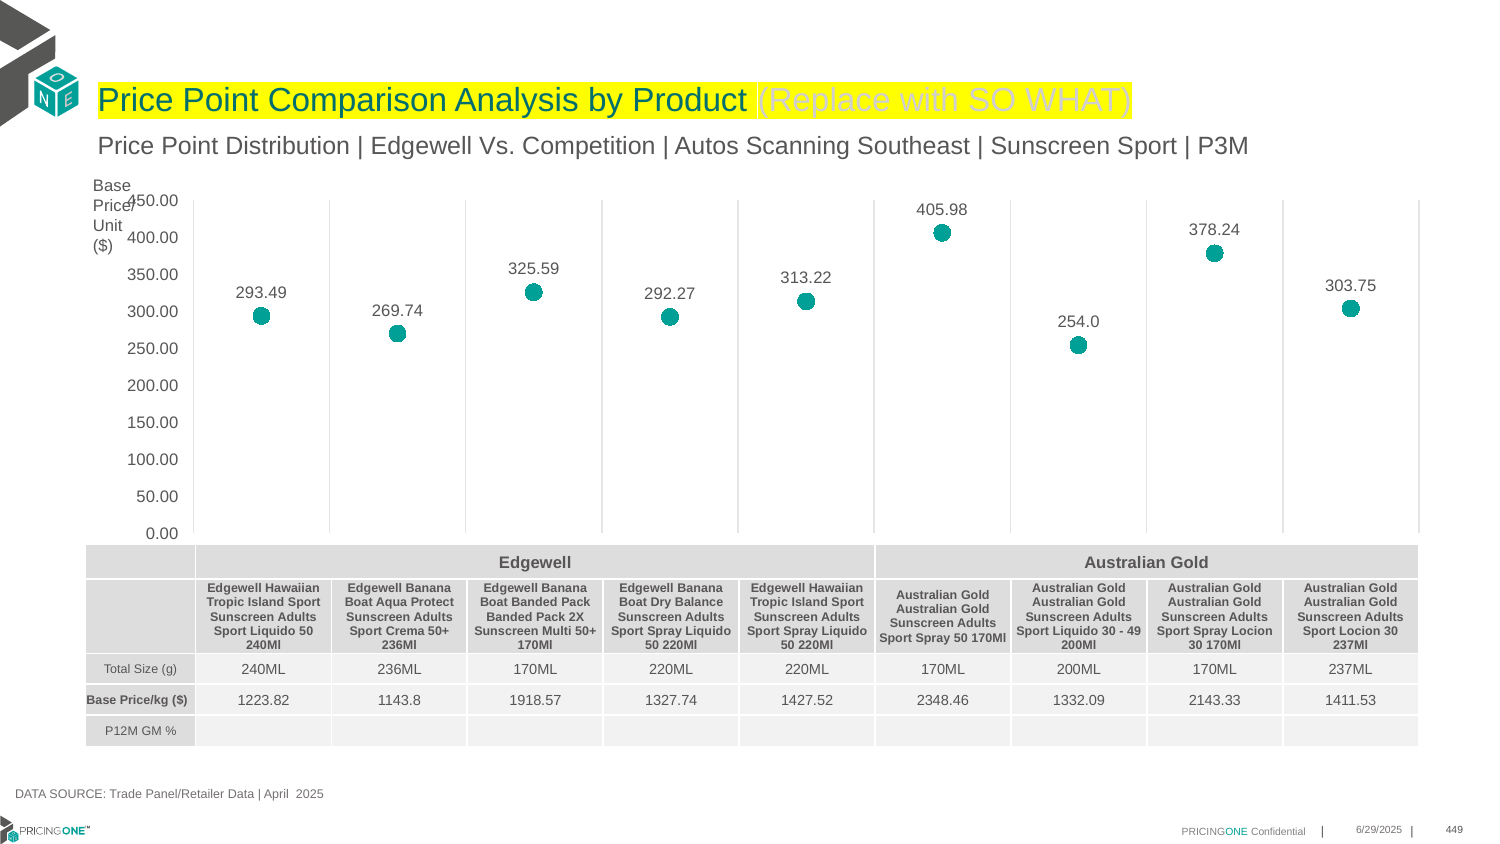

# Price Point Comparison Analysis by Product (Replace with SO WHAT)
Price Point Distribution | Edgewell Vs. Competition | Autos Scanning Southeast | Sunscreen Sport | P3M
Base Price/Unit ($)

### Chart

| Category | Base Price/Unit |
|---|---|
| Edgewell Hawaiian Tropic Island Sport Sunscreen Adults Sport Liquido 50 240Ml | 293.49 |
| Edgewell Banana Boat Aqua Protect Sunscreen Adults Sport Crema 50+ 236Ml | 269.74 |
| Edgewell Banana Boat Banded Pack Banded Pack 2X Sunscreen Multi 50+ 170Ml | 325.59 |
| Edgewell Banana Boat Dry Balance Sunscreen Adults Sport Spray Liquido 50 220Ml | 292.27 |
| Edgewell Hawaiian Tropic Island Sport Sunscreen Adults Sport Spray Liquido 50 220Ml | 313.22 |
| Australian Gold Australian Gold Sunscreen Adults Sport Spray 50 170Ml | 405.98 |
| Australian Gold Australian Gold Sunscreen Adults Sport Liquido 30 - 49 200Ml | 254.0 |
| Australian Gold Australian Gold Sunscreen Adults Sport Spray Locion 30 170Ml | 378.24 |
| Australian Gold Australian Gold Sunscreen Adults Sport Locion 30 237Ml | 303.75 |
|  | Edgewell | Edgewell | Edgewell | Edgewell | Edgewell | Australian Gold | Australian Gold | Australian Gold | Australian Gold |
| --- | --- | --- | --- | --- | --- | --- | --- | --- | --- |
|  | Edgewell Hawaiian Tropic Island Sport Sunscreen Adults Sport Liquido 50 240Ml | Edgewell Banana Boat Aqua Protect Sunscreen Adults Sport Crema 50+ 236Ml | Edgewell Banana Boat Banded Pack Banded Pack 2X Sunscreen Multi 50+ 170Ml | Edgewell Banana Boat Dry Balance Sunscreen Adults Sport Spray Liquido 50 220Ml | Edgewell Hawaiian Tropic Island Sport Sunscreen Adults Sport Spray Liquido 50 220Ml | Australian Gold Australian Gold Sunscreen Adults Sport Spray 50 170Ml | Australian Gold Australian Gold Sunscreen Adults Sport Liquido 30 - 49 200Ml | Australian Gold Australian Gold Sunscreen Adults Sport Spray Locion 30 170Ml | Australian Gold Australian Gold Sunscreen Adults Sport Locion 30 237Ml |
| Total Size (g) | 240ML | 236ML | 170ML | 220ML | 220ML | 170ML | 200ML | 170ML | 237ML |
| Base Price/kg ($) | 1223.82 | 1143.8 | 1918.57 | 1327.74 | 1427.52 | 2348.46 | 1332.09 | 2143.33 | 1411.53 |
| P12M GM % |  |  |  |  |  |  |  |  |  |
DATA SOURCE: Trade Panel/Retailer Data | April  2025

6/29/2025
449